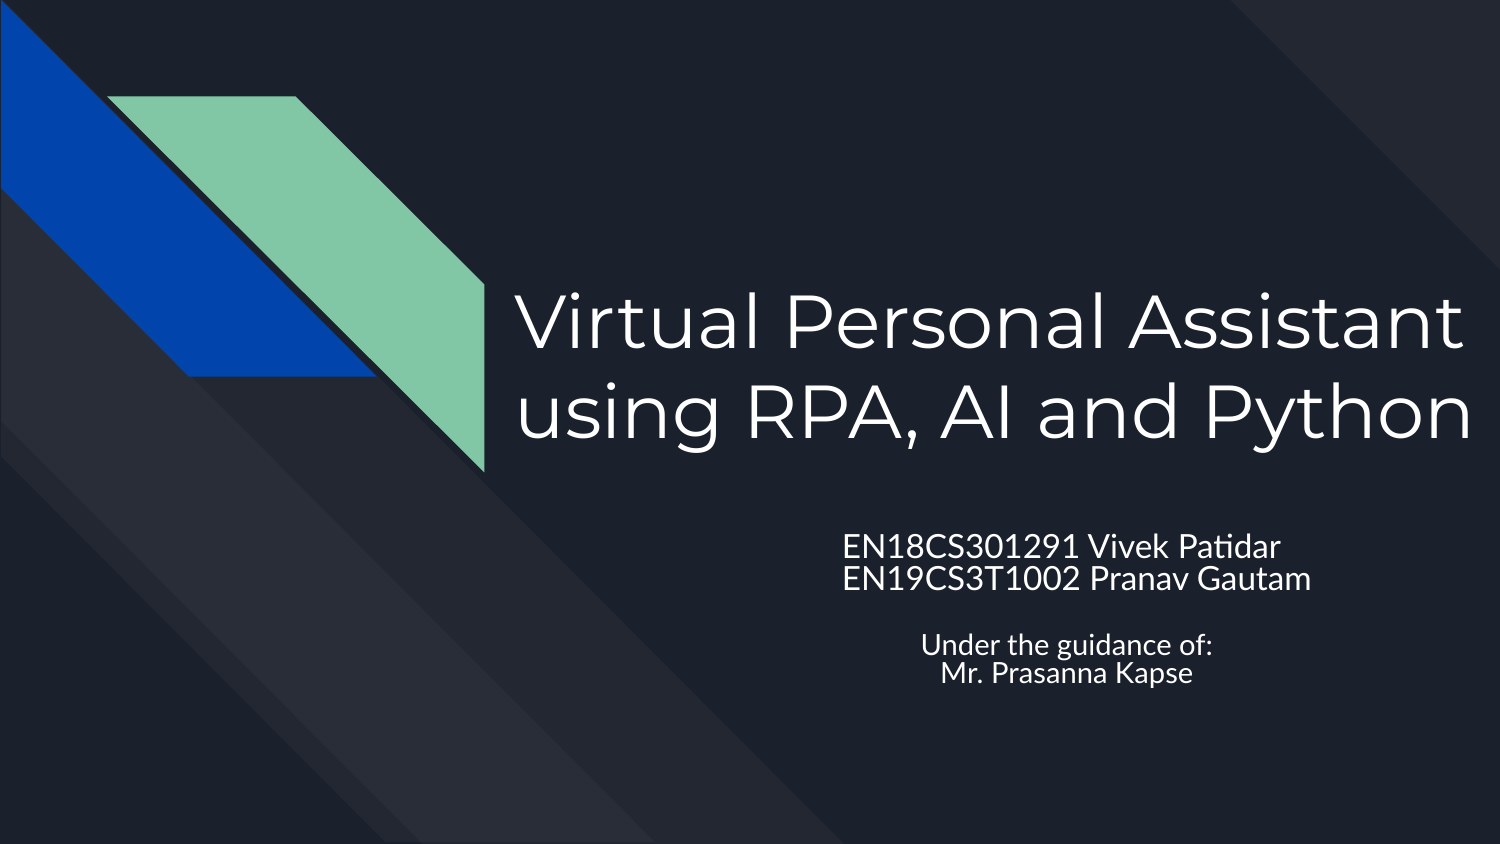

# Virtual Personal Assistant
using RPA, AI and Python
EN18CS301291 Vivek Patidar
EN19CS3T1002 Pranav Gautam
Under the guidance of:
Mr. Prasanna Kapse